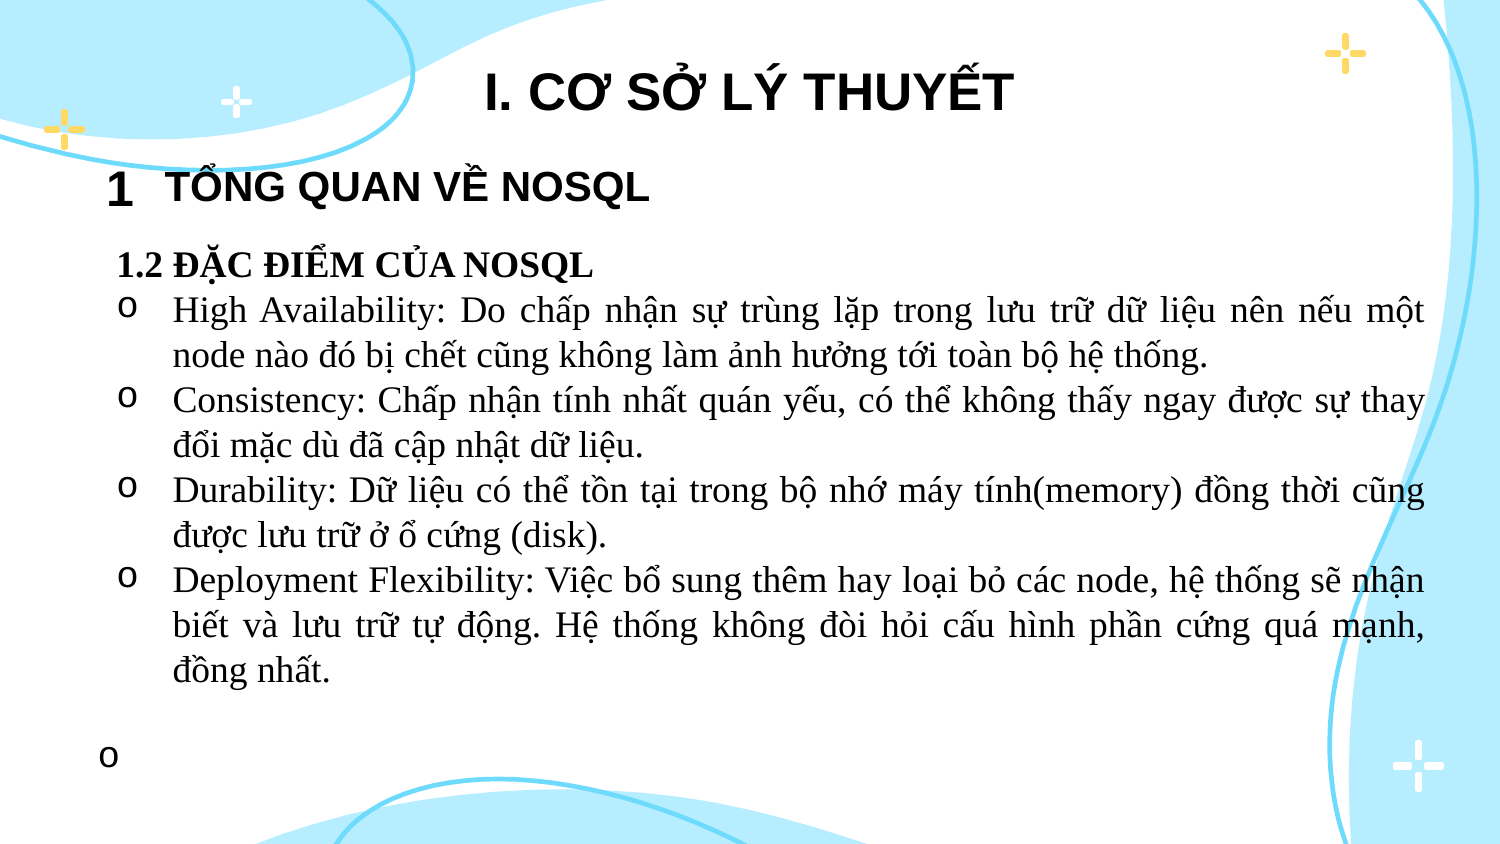

I. CƠ SỞ LÝ THUYẾT

TỔNG QUAN VỀ NOSQL
# 1
1.2 ĐẶC ĐIỂM CỦA NOSQL
High Availability: Do chấp nhận sự trùng lặp trong lưu trữ dữ liệu nên nếu một node nào đó bị chết cũng không làm ảnh hưởng tới toàn bộ hệ thống.
Consistency: Chấp nhận tính nhất quán yếu, có thể không thấy ngay được sự thay đổi mặc dù đã cập nhật dữ liệu.
Durability: Dữ liệu có thể tồn tại trong bộ nhớ máy tính(memory) đồng thời cũng được lưu trữ ở ổ cứng (disk).
Deployment Flexibility: Việc bổ sung thêm hay loại bỏ các node, hệ thống sẽ nhận biết và lưu trữ tự động. Hệ thống không đòi hỏi cấu hình phần cứng quá mạnh, đồng nhất.